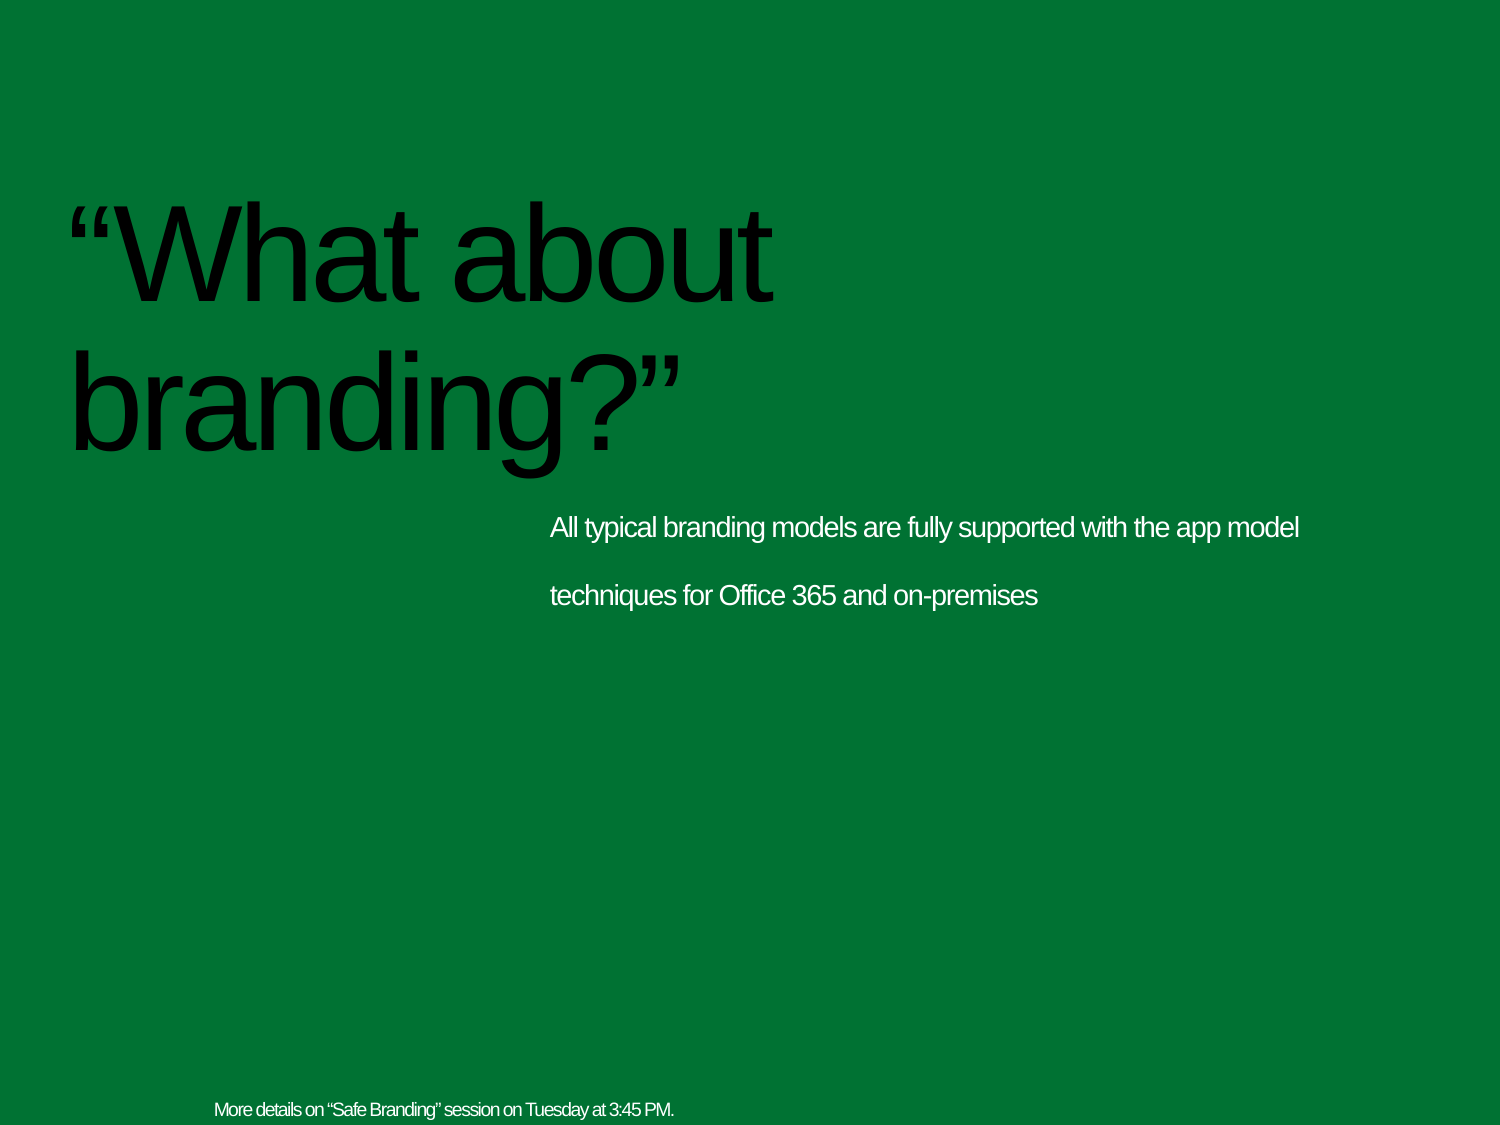

# “What about branding?”
All typical branding models are fully supported with the app model techniques for Office 365 and on-premises
More details on “Safe Branding” session on Tuesday at 3:45 PM.